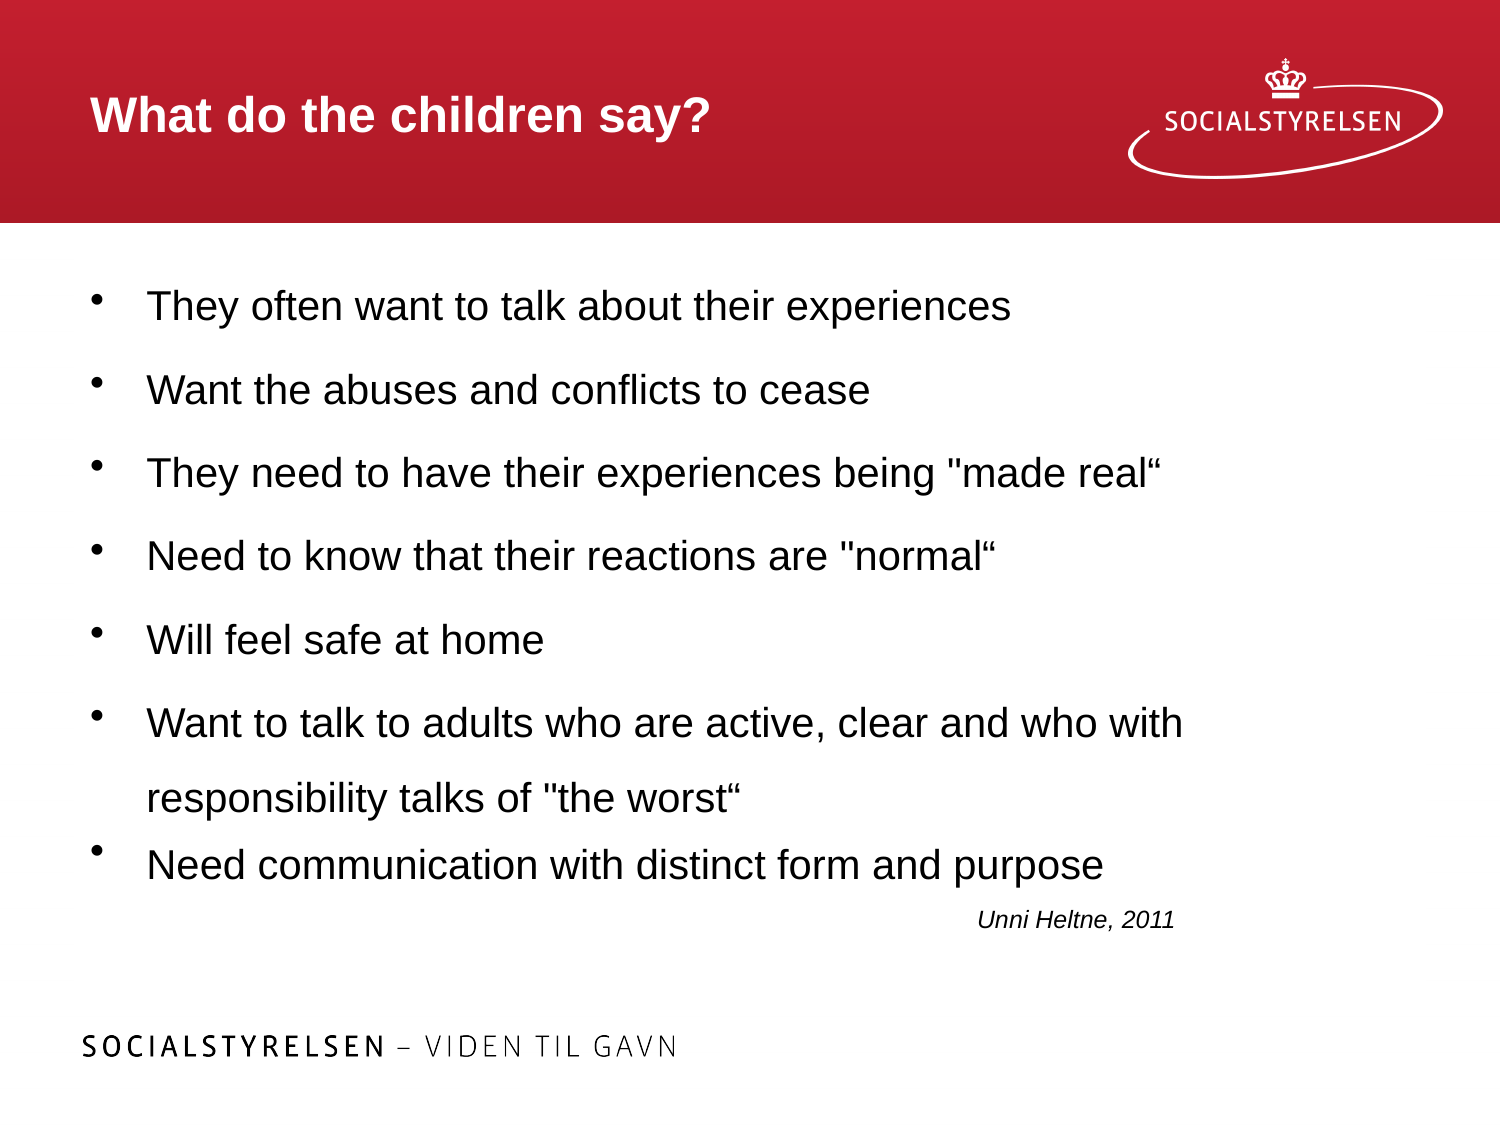

What do the children say?
They often want to talk about their experiences
Want the abuses and conflicts to cease
They need to have their experiences being "made real“
Need to know that their reactions are "normal“
Will feel safe at home
Want to talk to adults who are active, clear and who with responsibility talks of "the worst“
Need communication with distinct form and purpose
                                         Unni Heltne, 2011